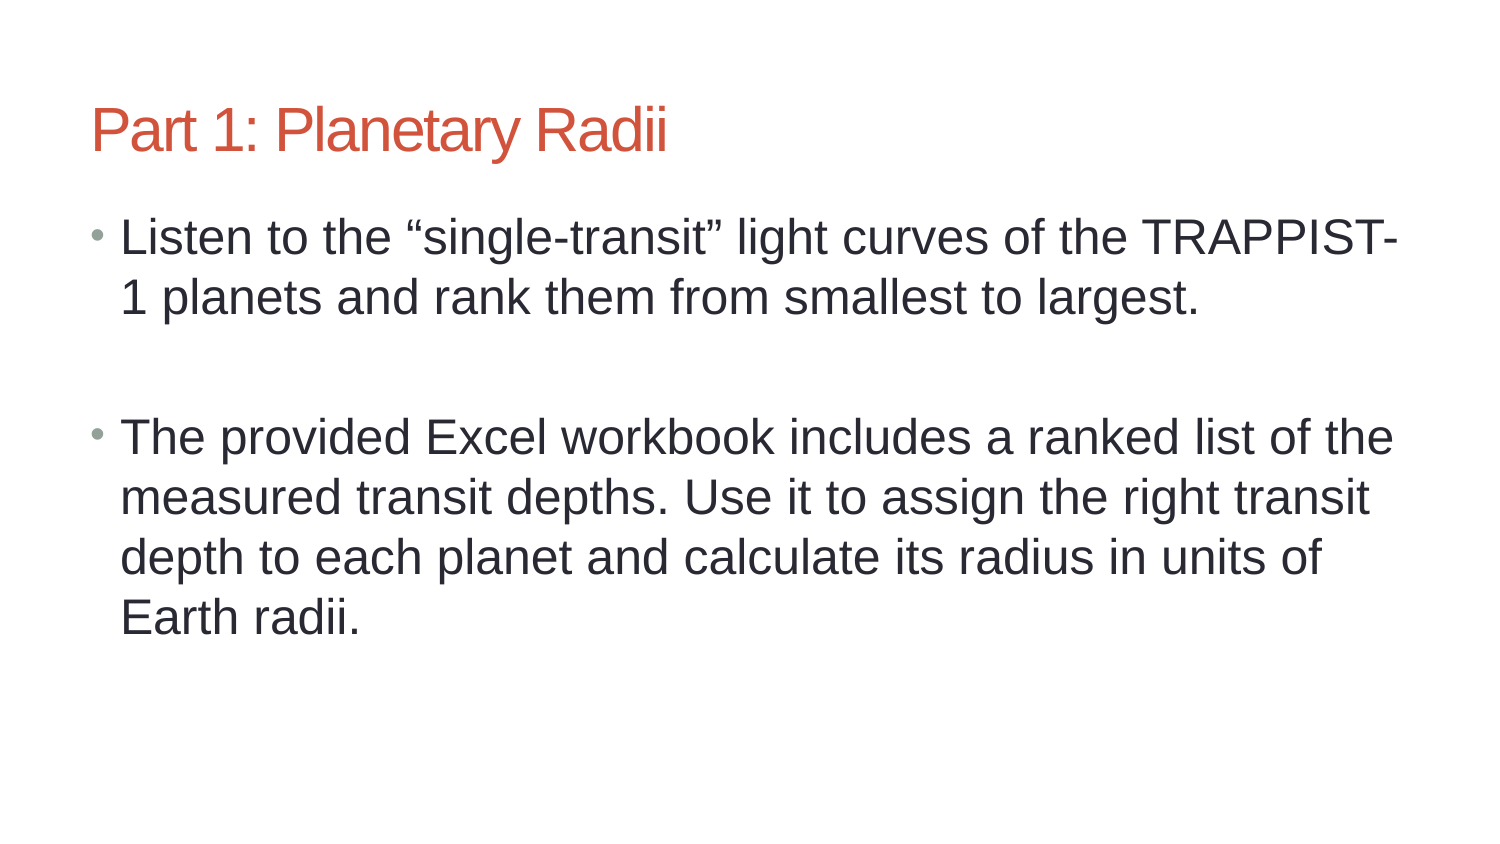

# Part 1: Planetary Radii
Listen to the “single-transit” light curves of the TRAPPIST-1 planets and rank them from smallest to largest.

The provided Excel workbook includes a ranked list of the measured transit depths. Use it to assign the right transit depth to each planet and calculate its radius in units of Earth radii.